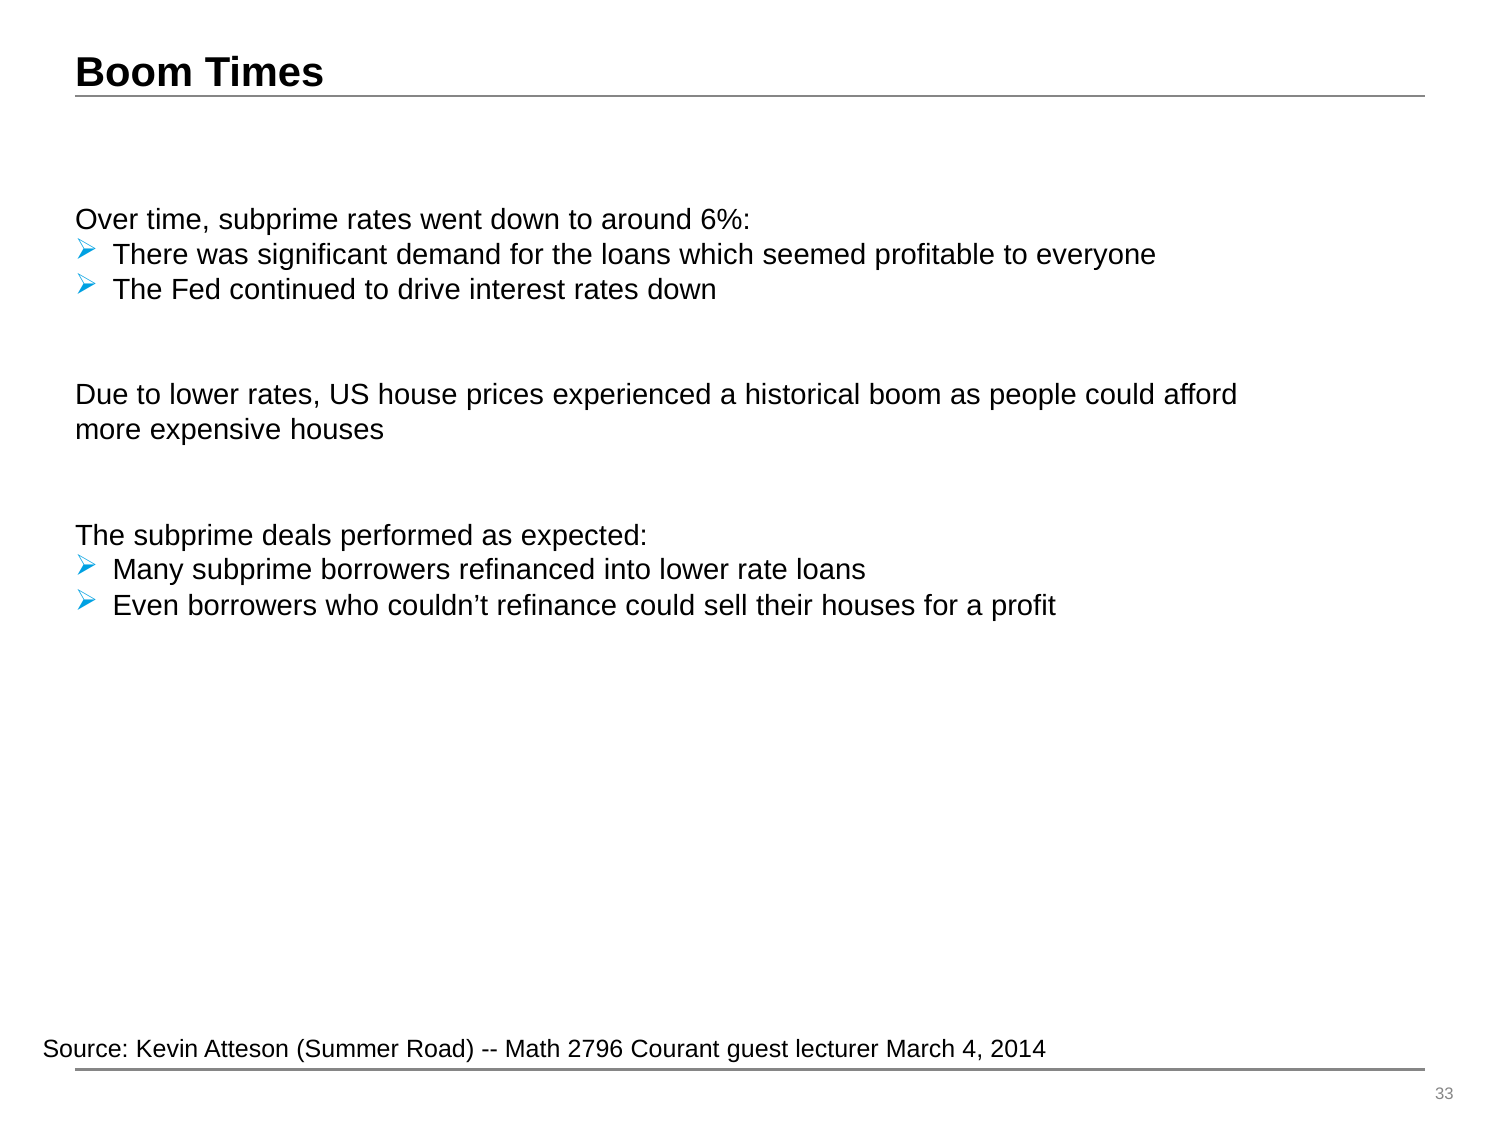

# Boom Times
Over time, subprime rates went down to around 6%:
There was significant demand for the loans which seemed profitable to everyone
The Fed continued to drive interest rates down

Due to lower rates, US house prices experienced a historical boom as people could afford more expensive houses

The subprime deals performed as expected:
Many subprime borrowers refinanced into lower rate loans
Even borrowers who couldn’t refinance could sell their houses for a profit

Source: Kevin Atteson (Summer Road) -- Math 2796 Courant guest lecturer March 4, 2014